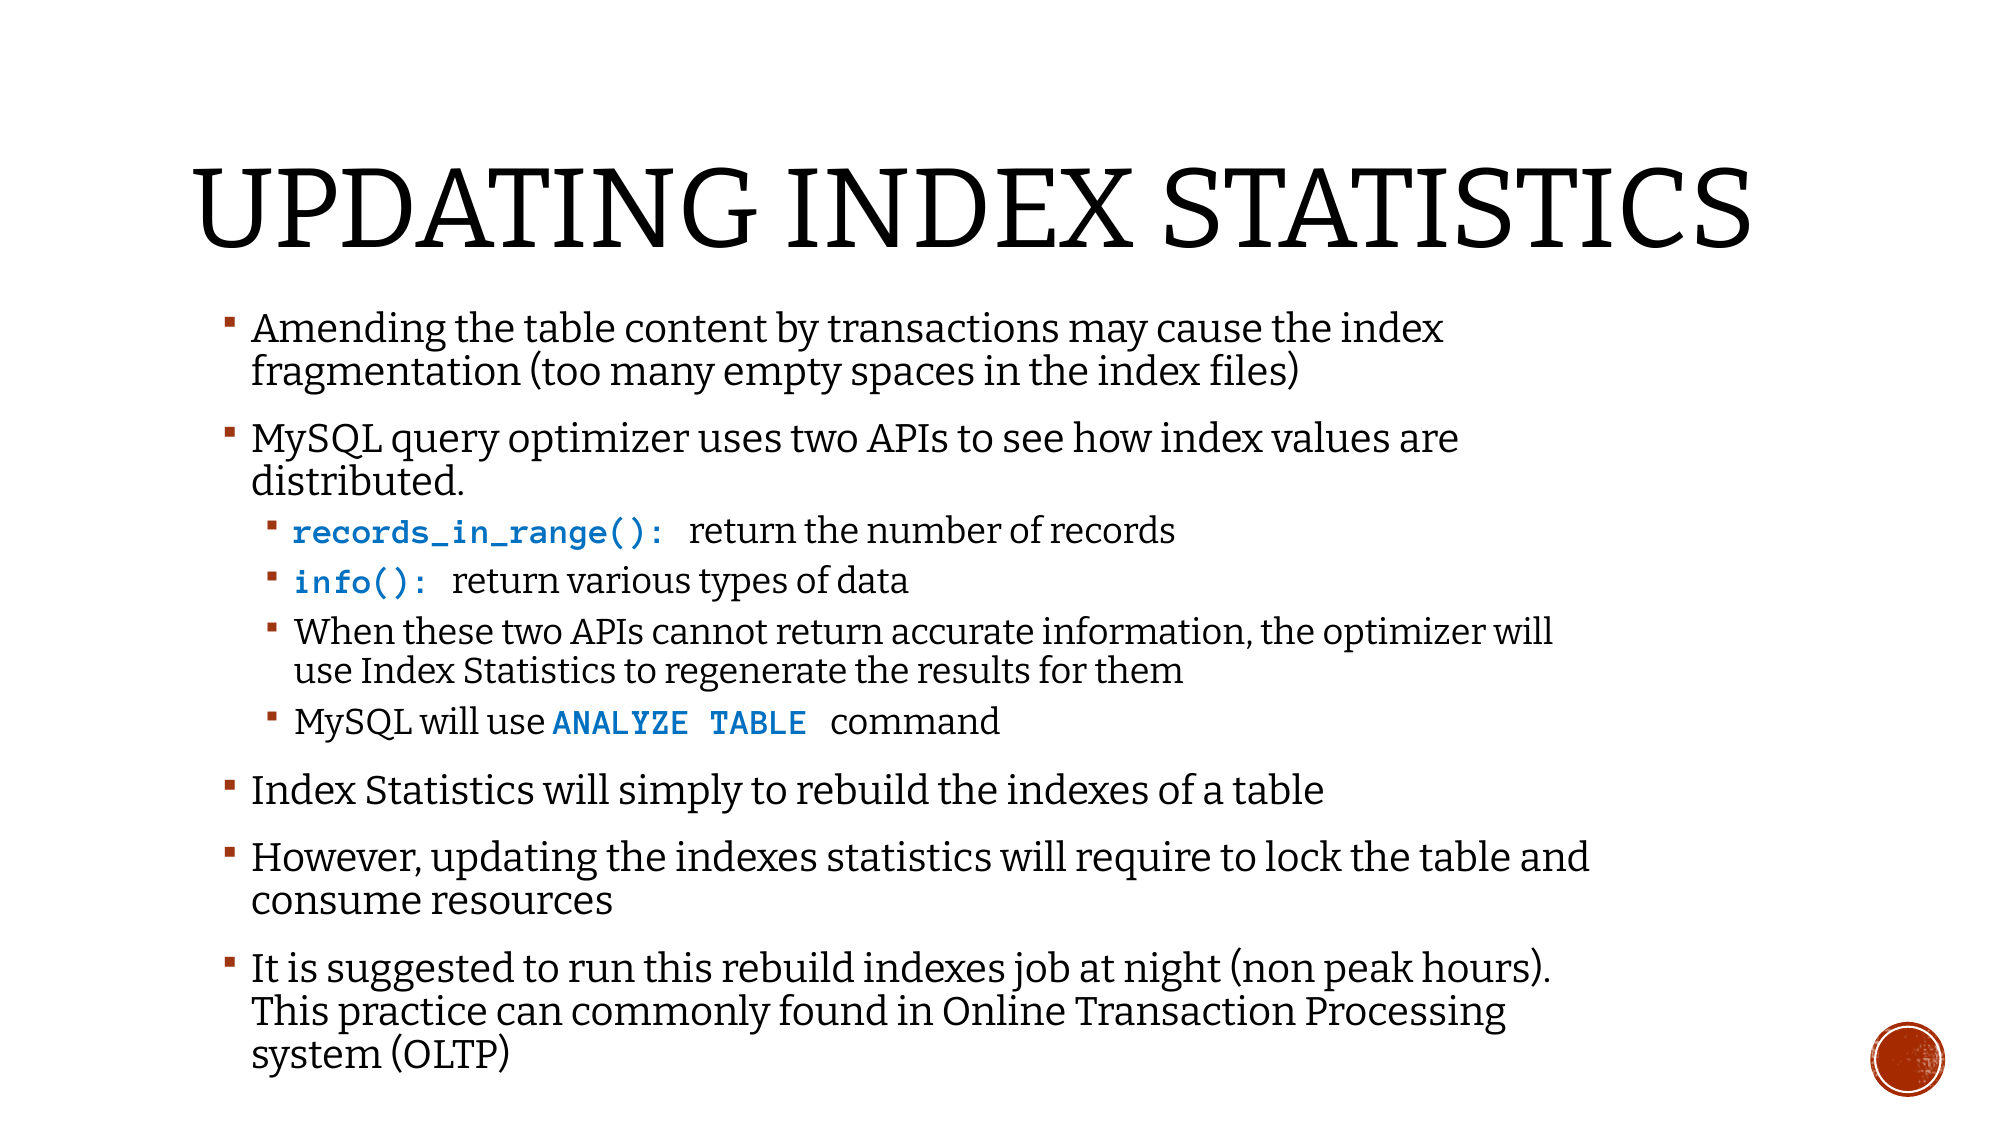

# Updating Index Statistics
Amending the table content by transactions may cause the index fragmentation (too many empty spaces in the index files)
MySQL query optimizer uses two APIs to see how index values are distributed.
records_in_range(): return the number of records
info(): return various types of data
When these two APIs cannot return accurate information, the optimizer will use Index Statistics to regenerate the results for them
MySQL will use ANALYZE TABLE command
Index Statistics will simply to rebuild the indexes of a table
However, updating the indexes statistics will require to lock the table and consume resources
It is suggested to run this rebuild indexes job at night (non peak hours). This practice can commonly found in Online Transaction Processing system (OLTP)